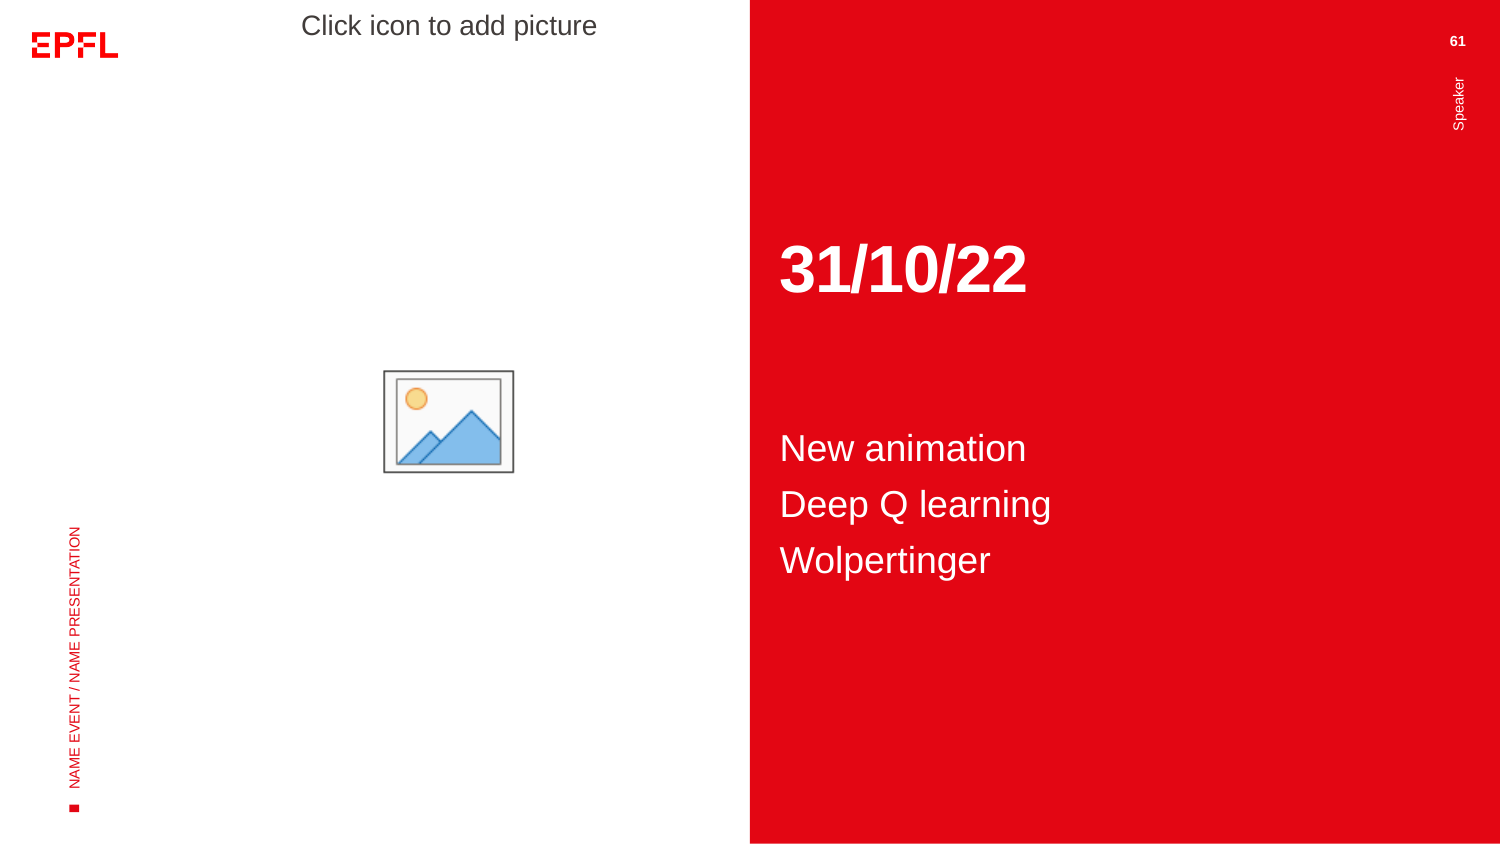

61
# 31/10/22
Speaker
New animation
Deep Q learning
Wolpertinger
NAME EVENT / NAME PRESENTATION